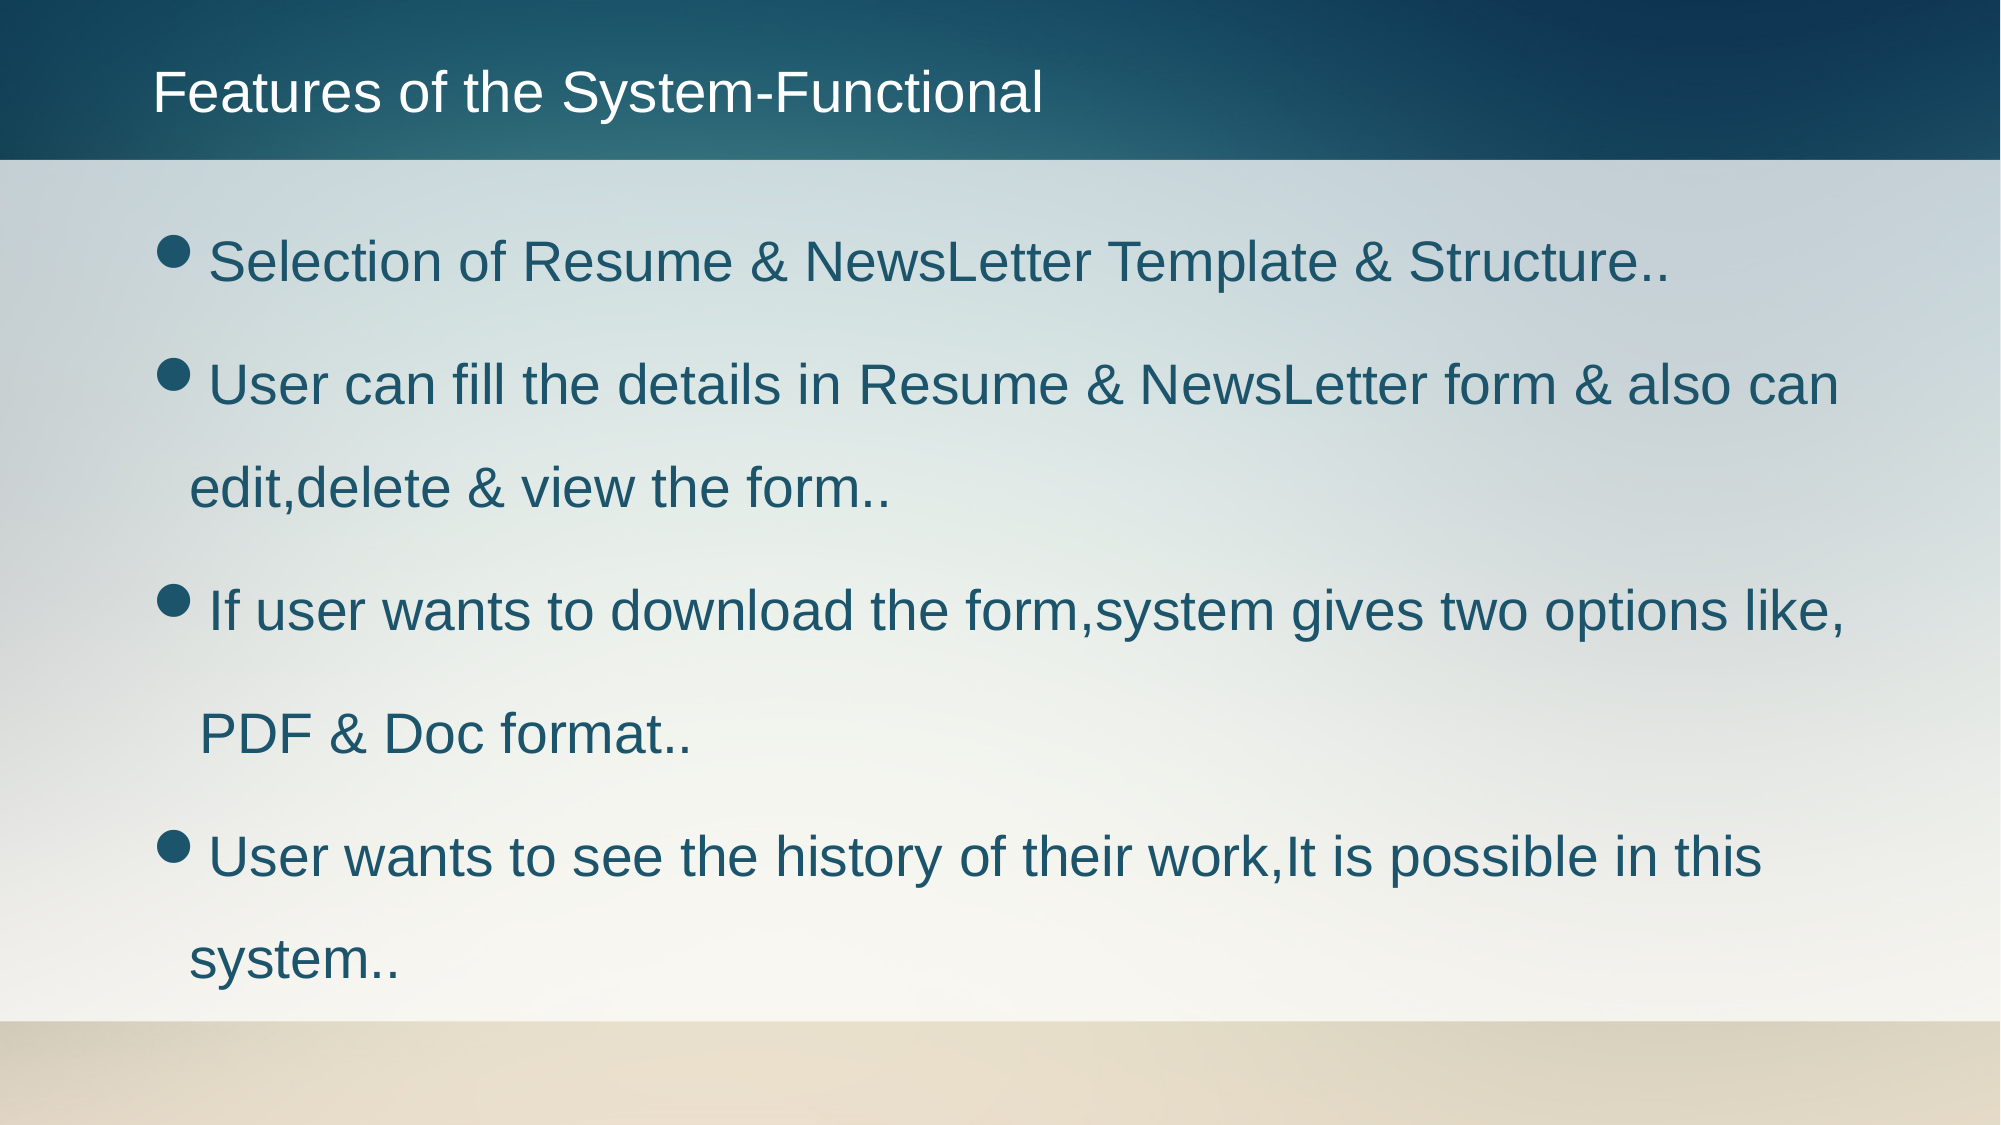

# Features of the System-Functional
Selection of Resume & NewsLetter Template & Structure..
User can fill the details in Resume & NewsLetter form & also can edit,delete & view the form..
If user wants to download the form,system gives two options like,
   PDF & Doc format..
User wants to see the history of their work,It is possible in this system..